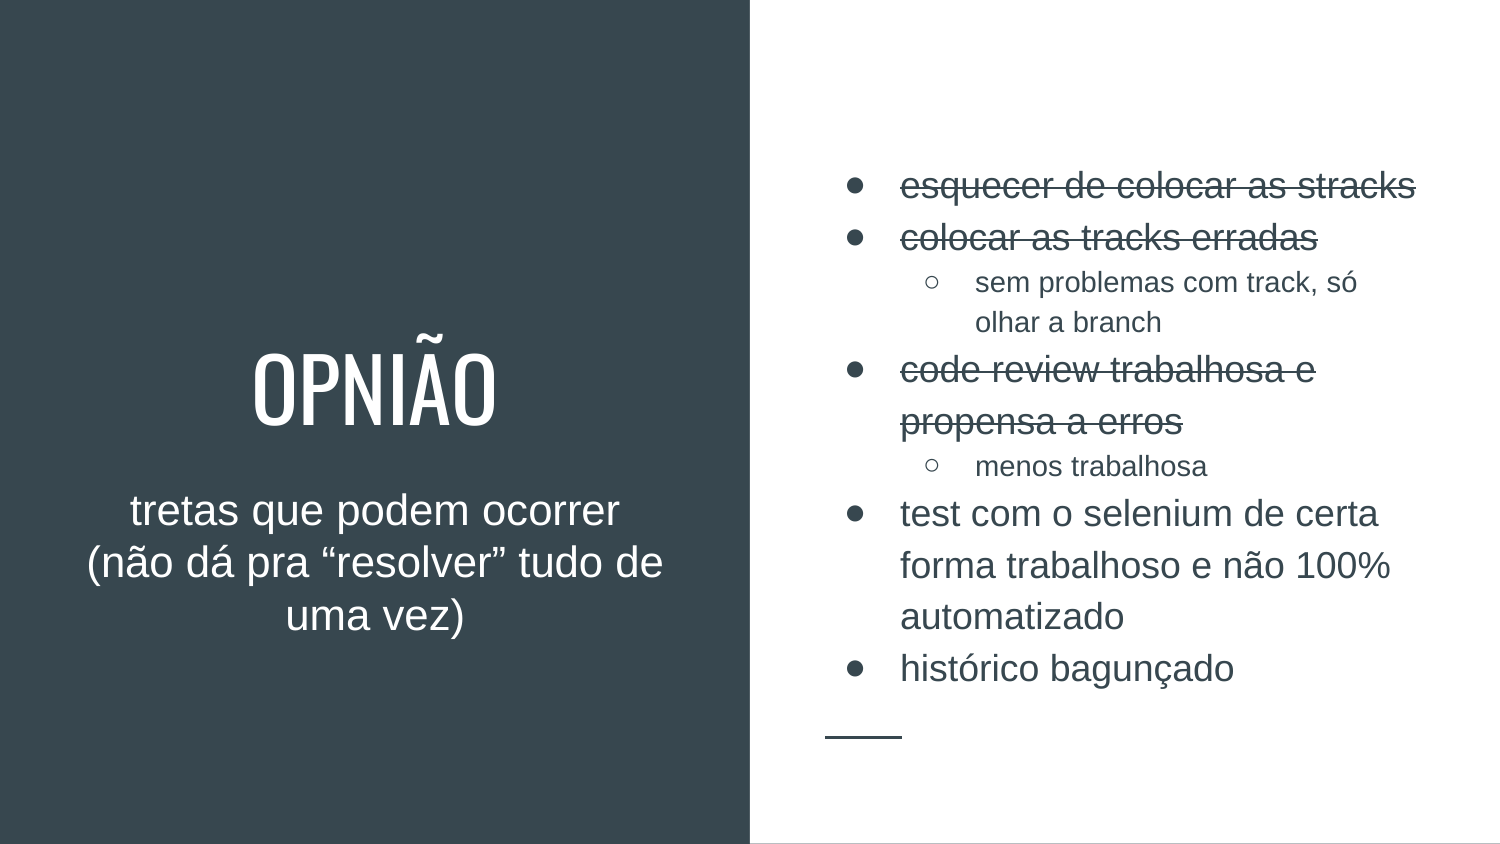

esquecer de colocar as stracks
colocar as tracks erradas
sem problemas com track, só olhar a branch
code review trabalhosa e propensa a erros
menos trabalhosa
test com o selenium de certa forma trabalhoso e não 100% automatizado
histórico bagunçado
# OPNIÃO
tretas que podem ocorrer
(não dá pra “resolver” tudo de uma vez)